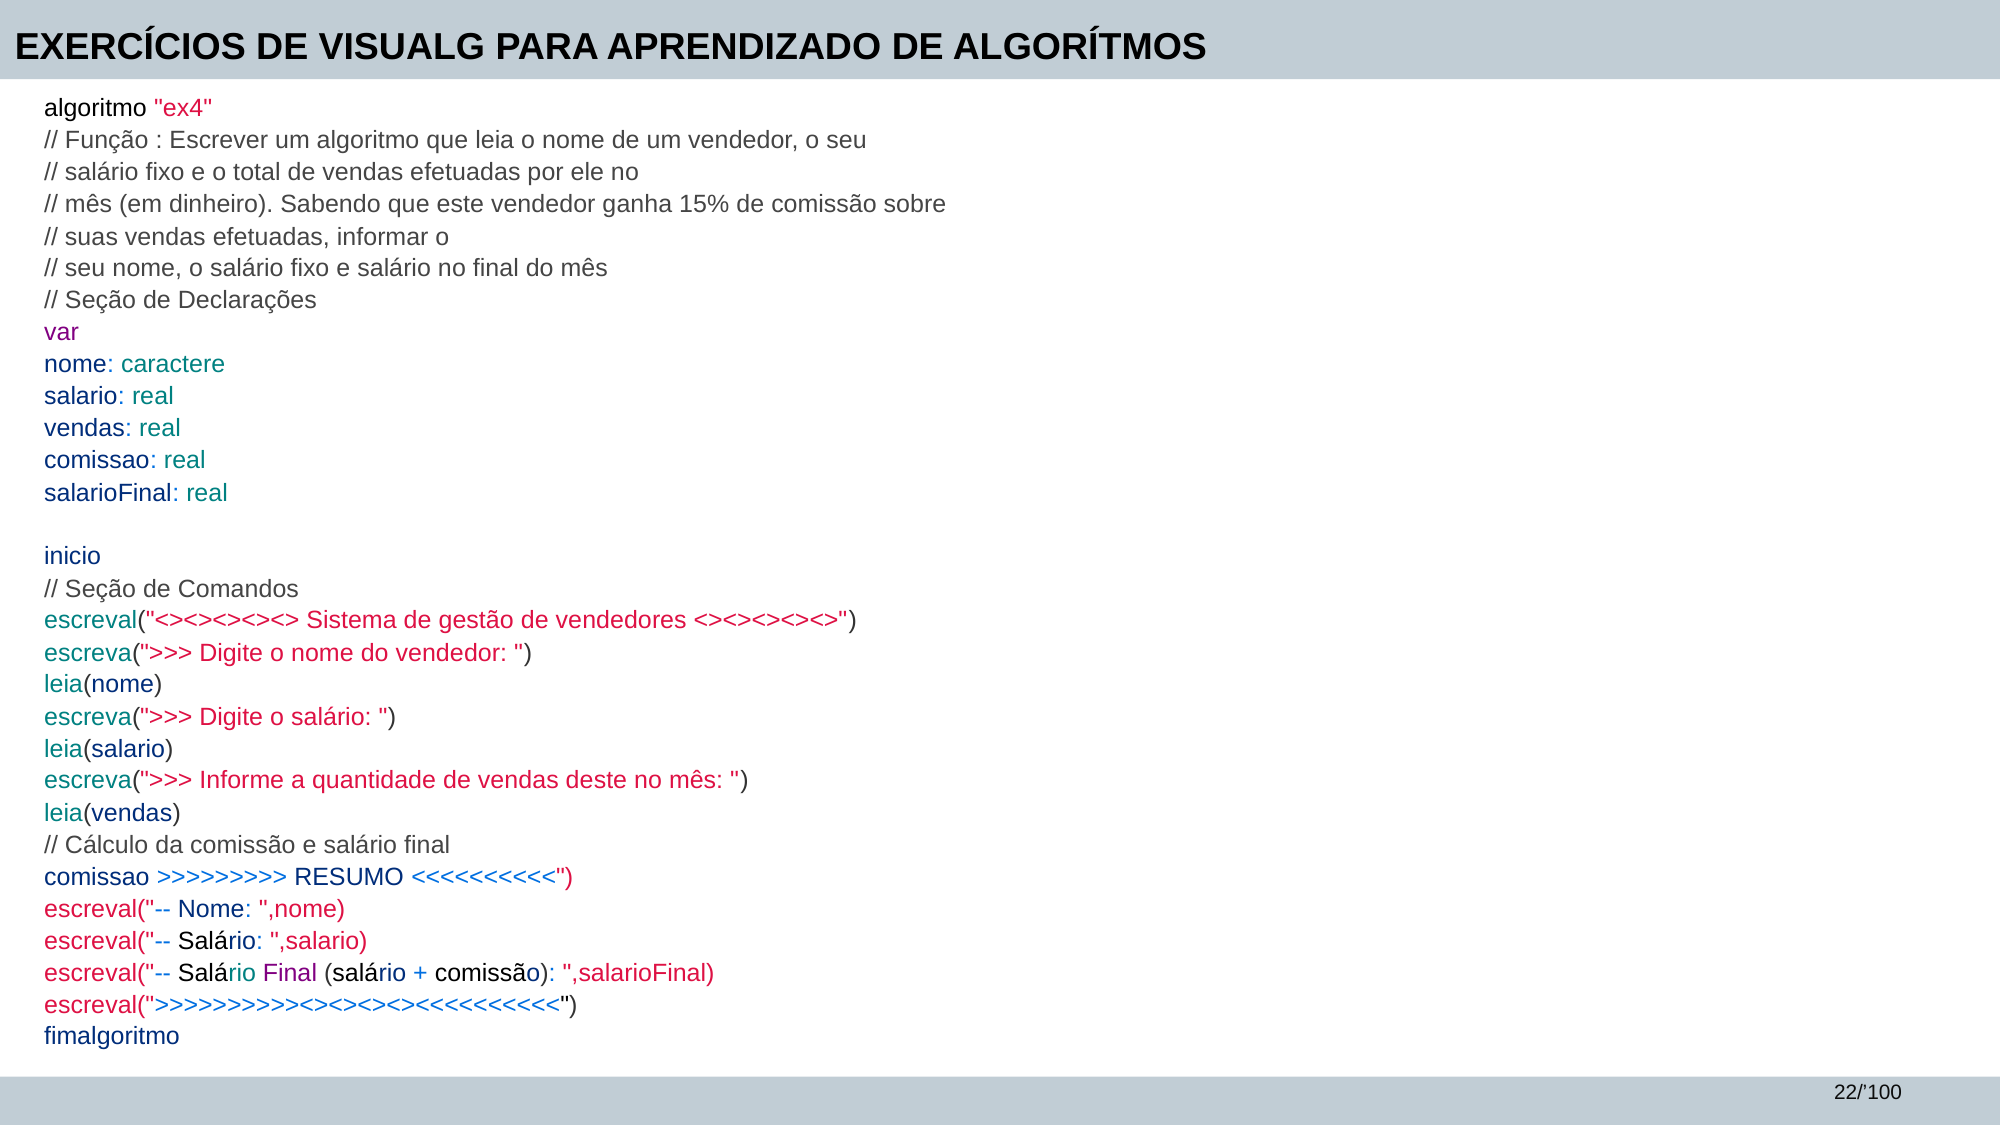

EXERCÍCIOS DE VISUALG PARA APRENDIZADO DE ALGORÍTMOS
algoritmo "ex4"
// Função : Escrever um algoritmo que leia o nome de um vendedor, o seu
// salário fixo e o total de vendas efetuadas por ele no
// mês (em dinheiro). Sabendo que este vendedor ganha 15% de comissão sobre
// suas vendas efetuadas, informar o
// seu nome, o salário fixo e salário no final do mês
// Seção de Declarações
var
nome: caractere
salario: real
vendas: real
comissao: real
salarioFinal: real

inicio
// Seção de Comandos
escreval("<><><><><> Sistema de gestão de vendedores <><><><><>")
escreva(">>> Digite o nome do vendedor: ")
leia(nome)
escreva(">>> Digite o salário: ")
leia(salario)
escreva(">>> Informe a quantidade de vendas deste no mês: ")
leia(vendas)
// Cálculo da comissão e salário final
comissao >>>>>>>>> RESUMO <<<<<<<<<<")
escreval("-- Nome: ",nome)
escreval("-- Salário: ",salario)
escreval("-- Salário Final (salário + comissão): ",salarioFinal)
escreval(">>>>>>>>>><><><><><<<<<<<<<<")
fimalgoritmo